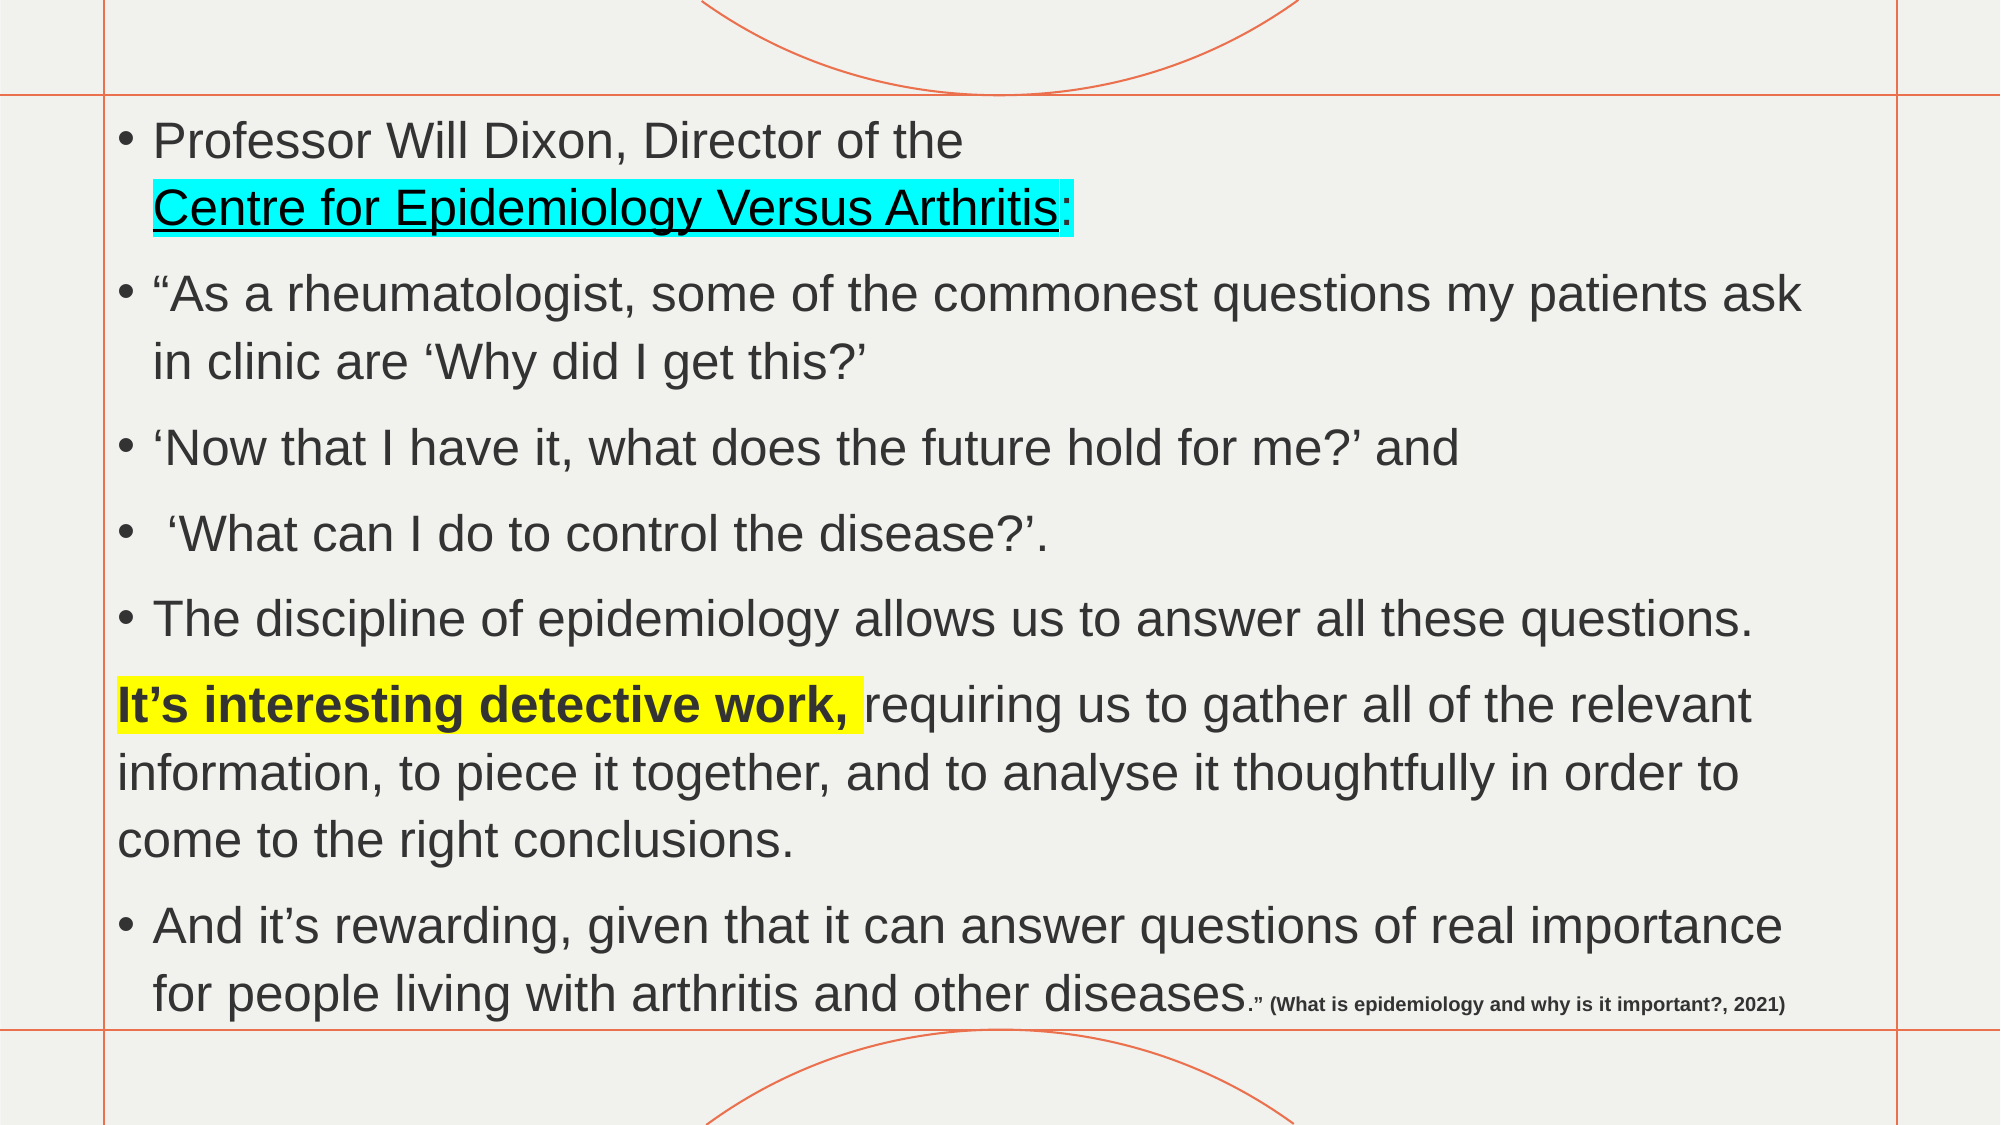

Professor Will Dixon, Director of the Centre for Epidemiology Versus Arthritis:
“As a rheumatologist, some of the commonest questions my patients ask in clinic are ‘Why did I get this?’
‘Now that I have it, what does the future hold for me?’ and
 ‘What can I do to control the disease?’.
The discipline of epidemiology allows us to answer all these questions.
It’s interesting detective work, requiring us to gather all of the relevant information, to piece it together, and to analyse it thoughtfully in order to come to the right conclusions.
And it’s rewarding, given that it can answer questions of real importance for people living with arthritis and other diseases.” (What is epidemiology and why is it important?, 2021)